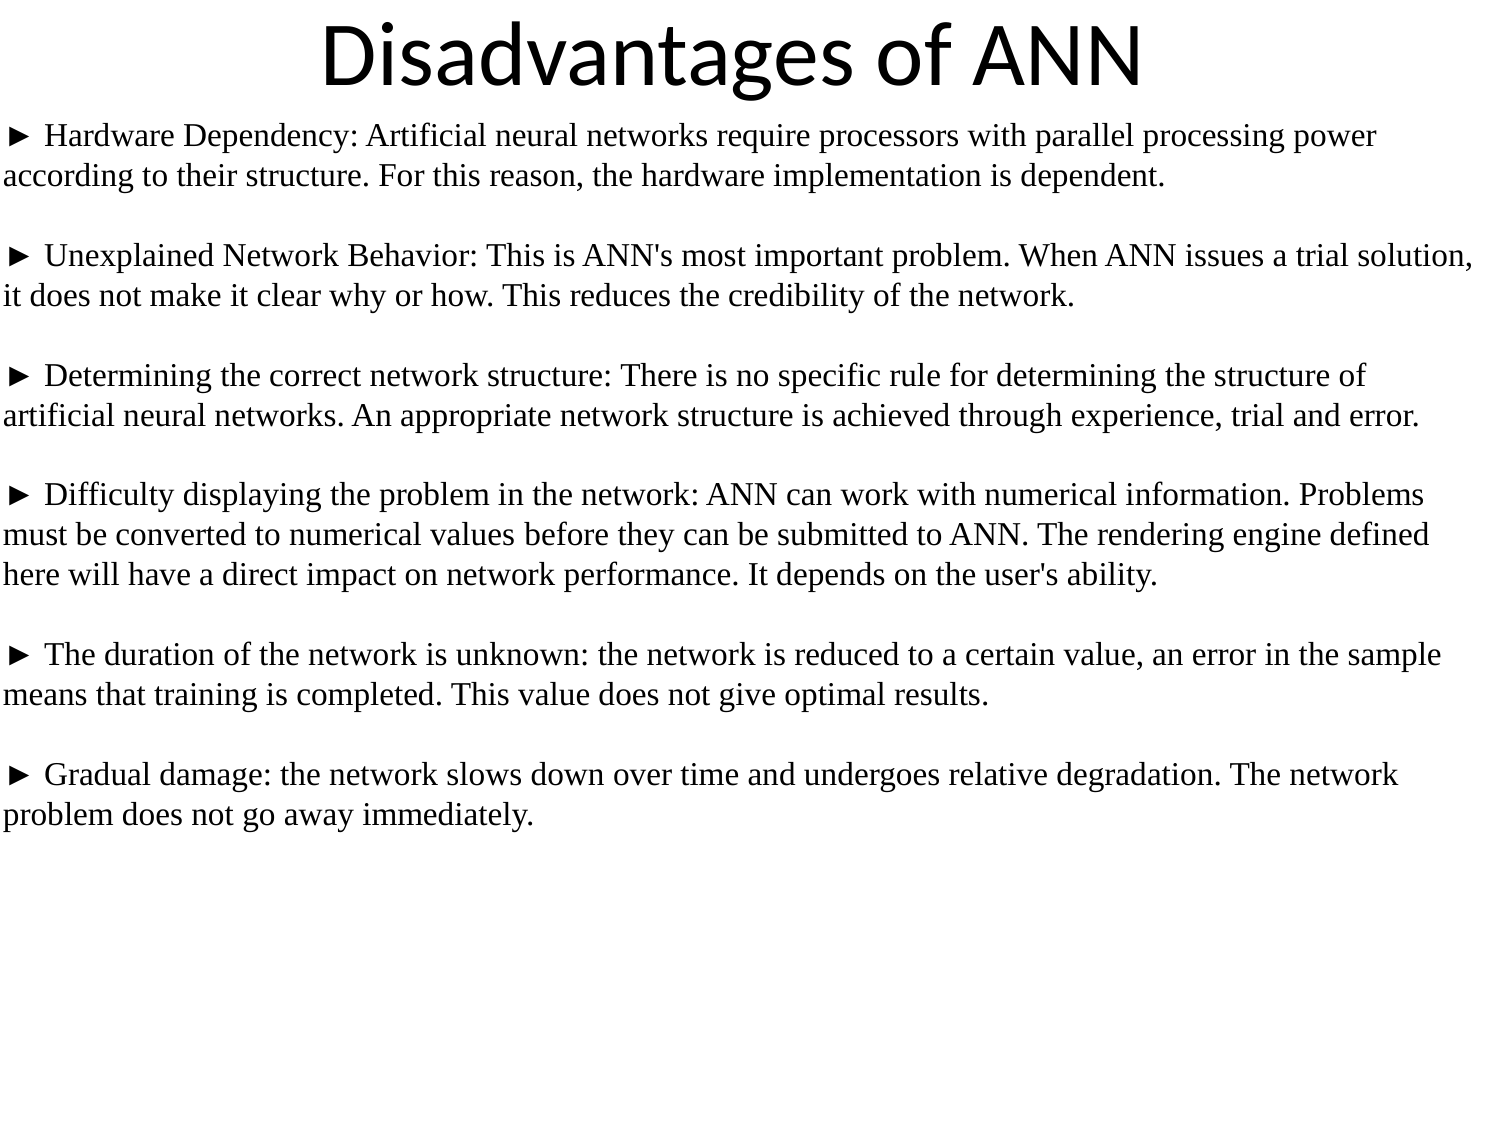

# Disadvantages of ANN
► Hardware Dependency: Artificial neural networks require processors with parallel processing power according to their structure. For this reason, the hardware implementation is dependent.

► Unexplained Network Behavior: This is ANN's most important problem. When ANN issues a trial solution, it does not make it clear why or how. This reduces the credibility of the network.

► Determining the correct network structure: There is no specific rule for determining the structure of artificial neural networks. An appropriate network structure is achieved through experience, trial and error.

► Difficulty displaying the problem in the network: ANN can work with numerical information. Problems must be converted to numerical values ​​before they can be submitted to ANN. The rendering engine defined here will have a direct impact on network performance. It depends on the user's ability.

► The duration of the network is unknown: the network is reduced to a certain value, an error in the sample means that training is completed. This value does not give optimal results.

► Gradual damage: the network slows down over time and undergoes relative degradation. The network problem does not go away immediately.